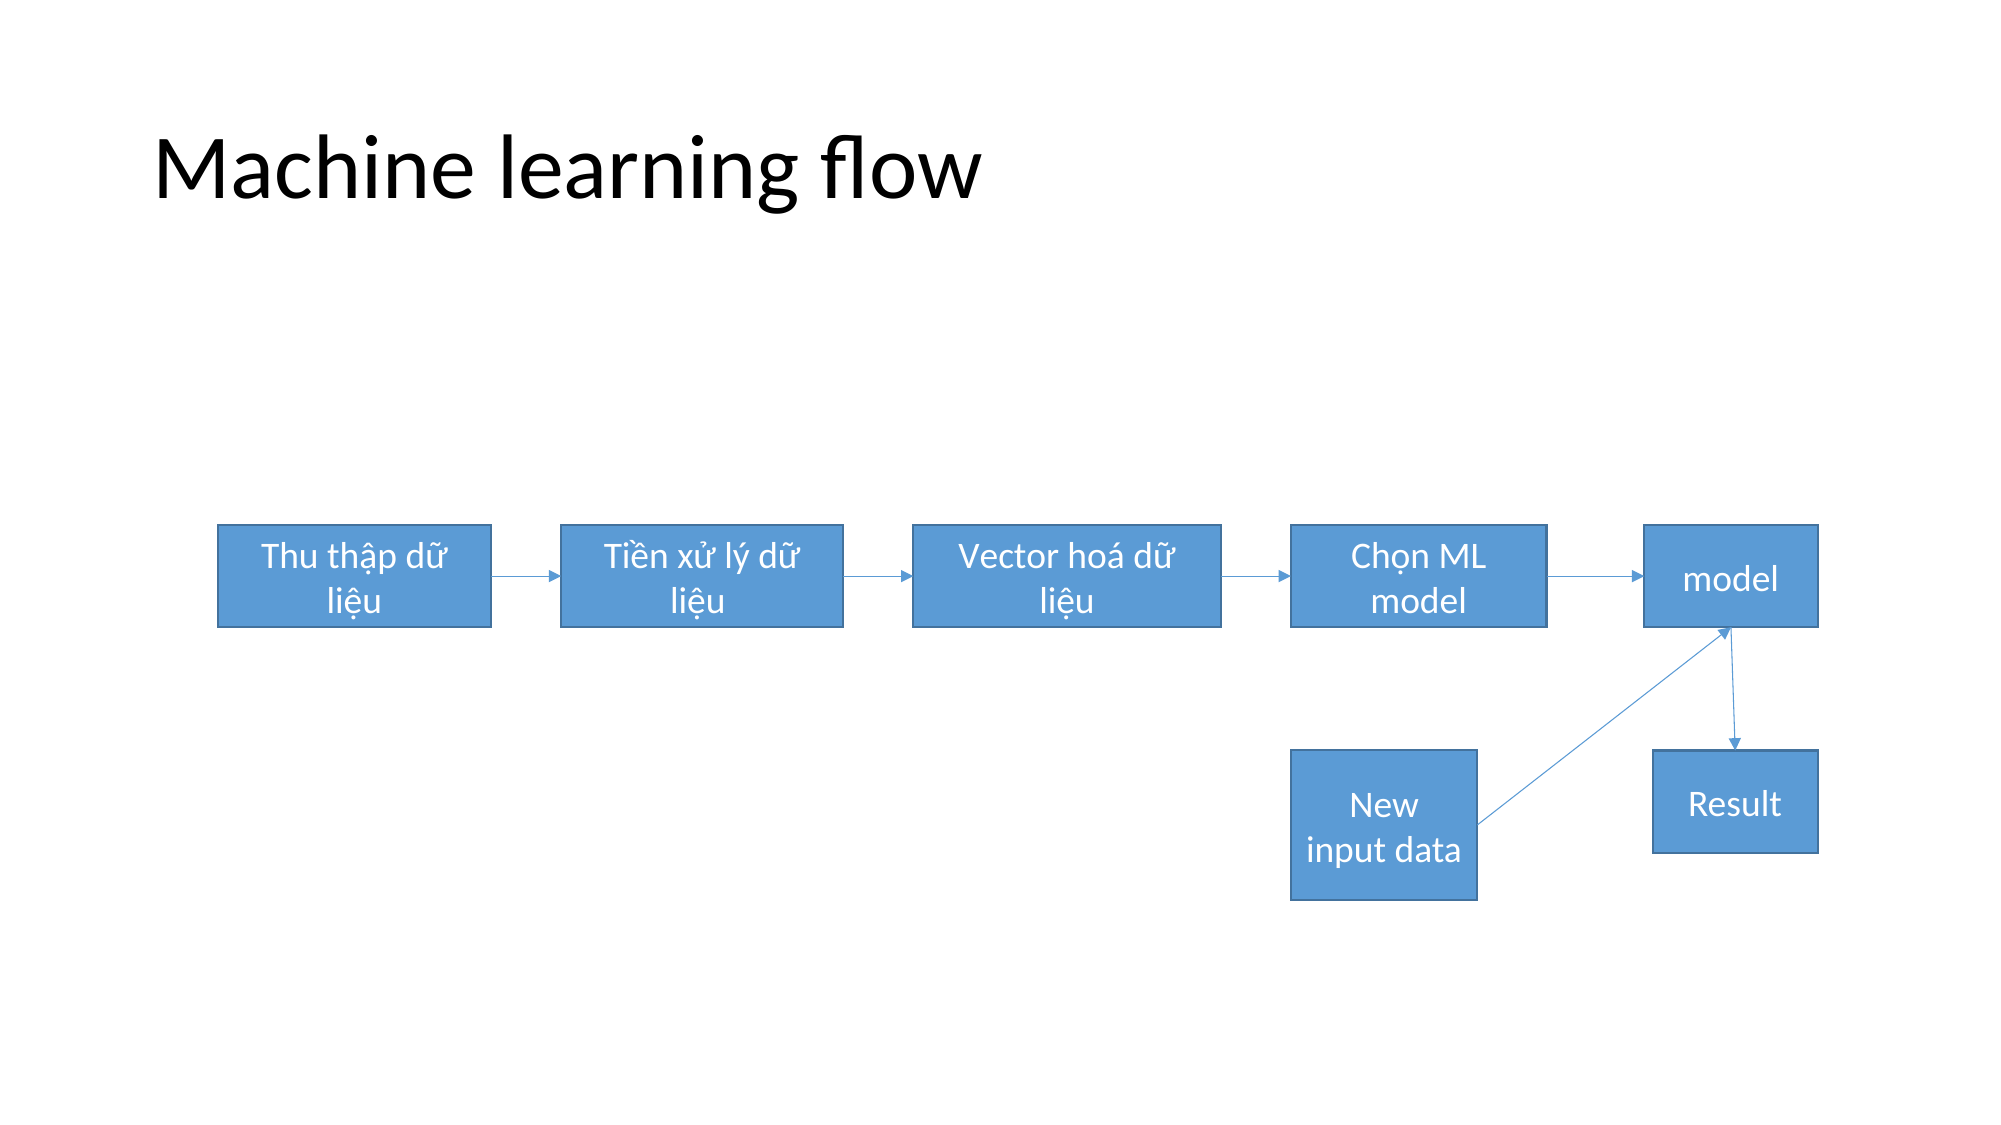

# Machine learning flow

model
Chọn ML model
Thu thập dữ liệu
Tiền xử lý dữ liệu
Vector hoá dữ liệu
New input data
Result